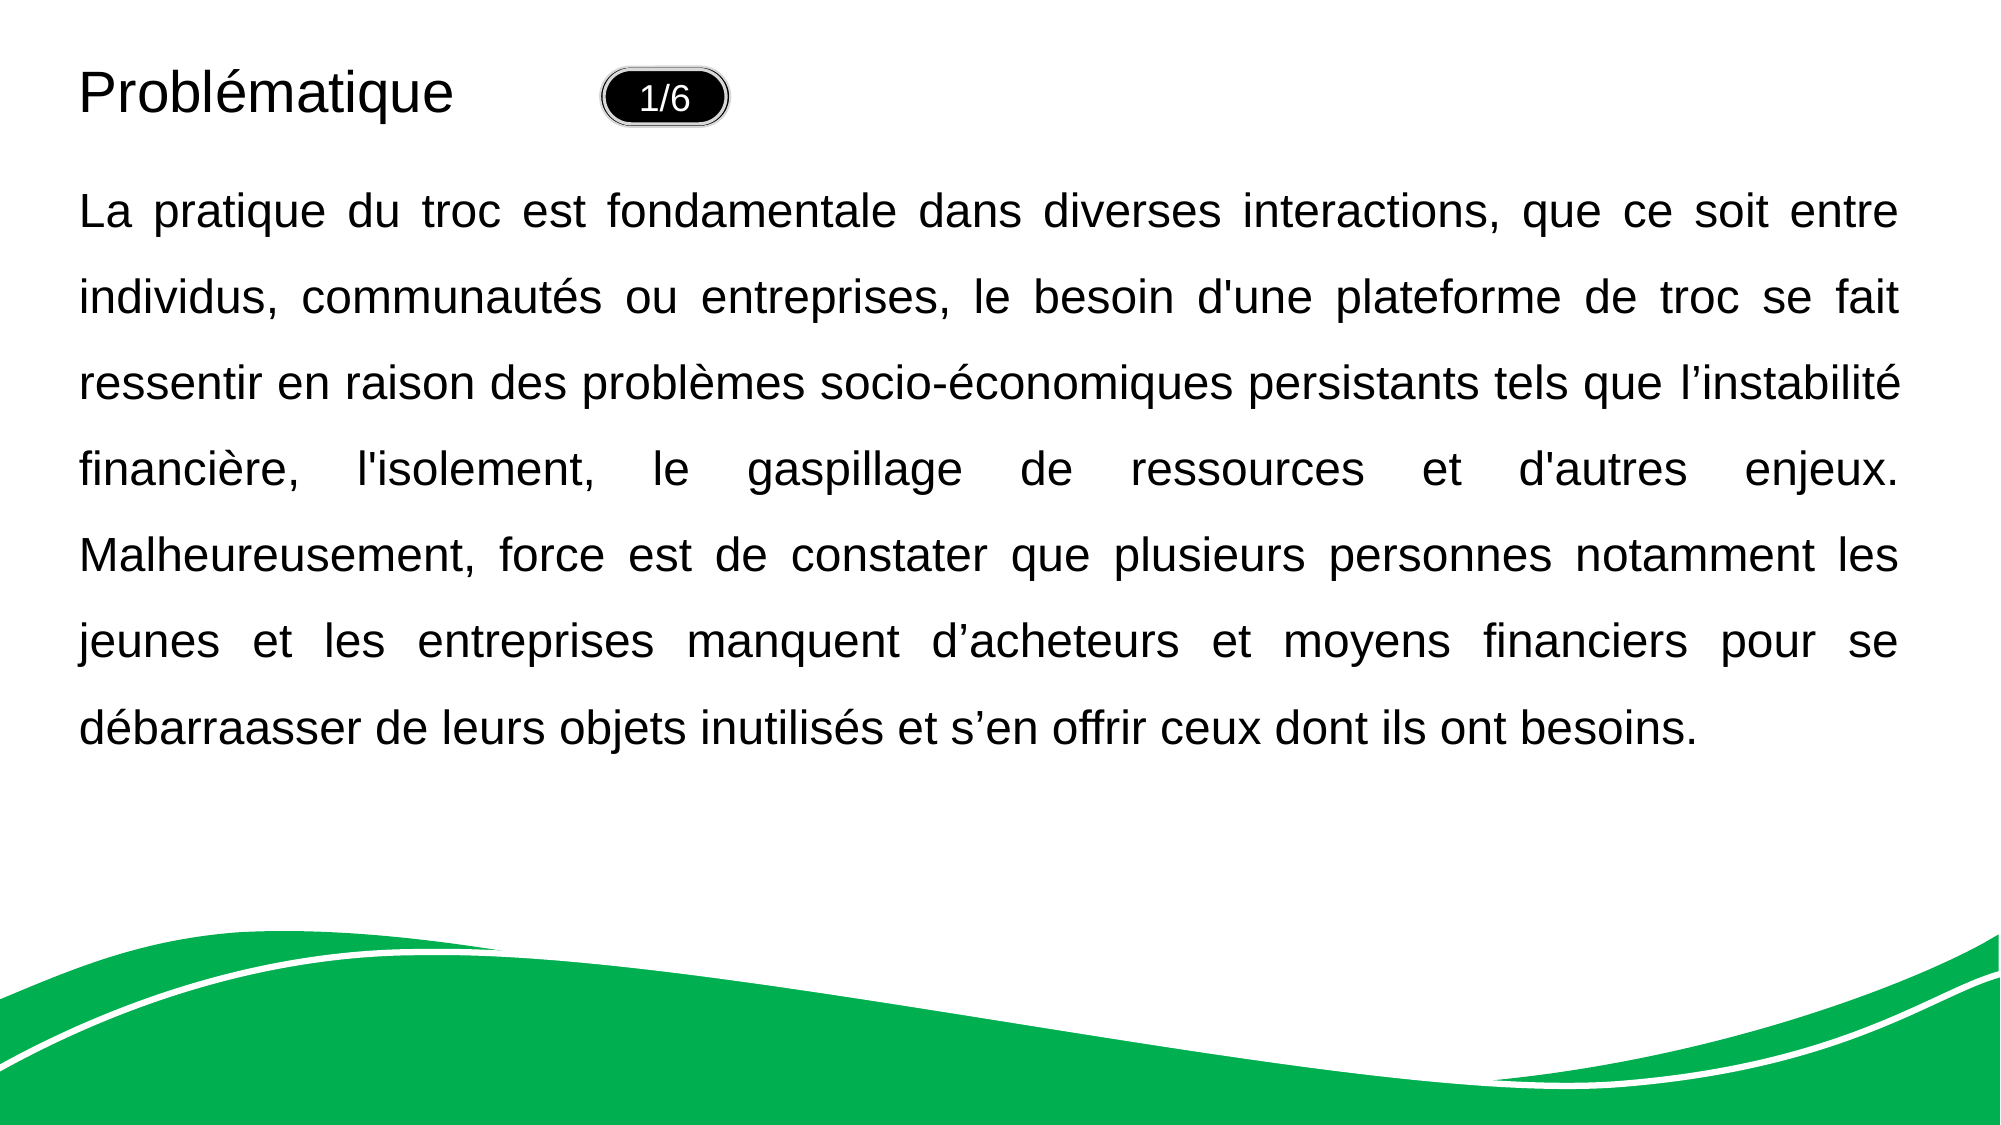

1/6
Problématique
La pratique du troc est fondamentale dans diverses interactions, que ce soit entre individus, communautés ou entreprises, le besoin d'une plateforme de troc se fait ressentir en raison des problèmes socio-économiques persistants tels que l’instabilité financière, l'isolement, le gaspillage de ressources et d'autres enjeux. Malheureusement, force est de constater que plusieurs personnes notamment les jeunes et les entreprises manquent d’acheteurs et moyens financiers pour se débarraasser de leurs objets inutilisés et s’en offrir ceux dont ils ont besoins.